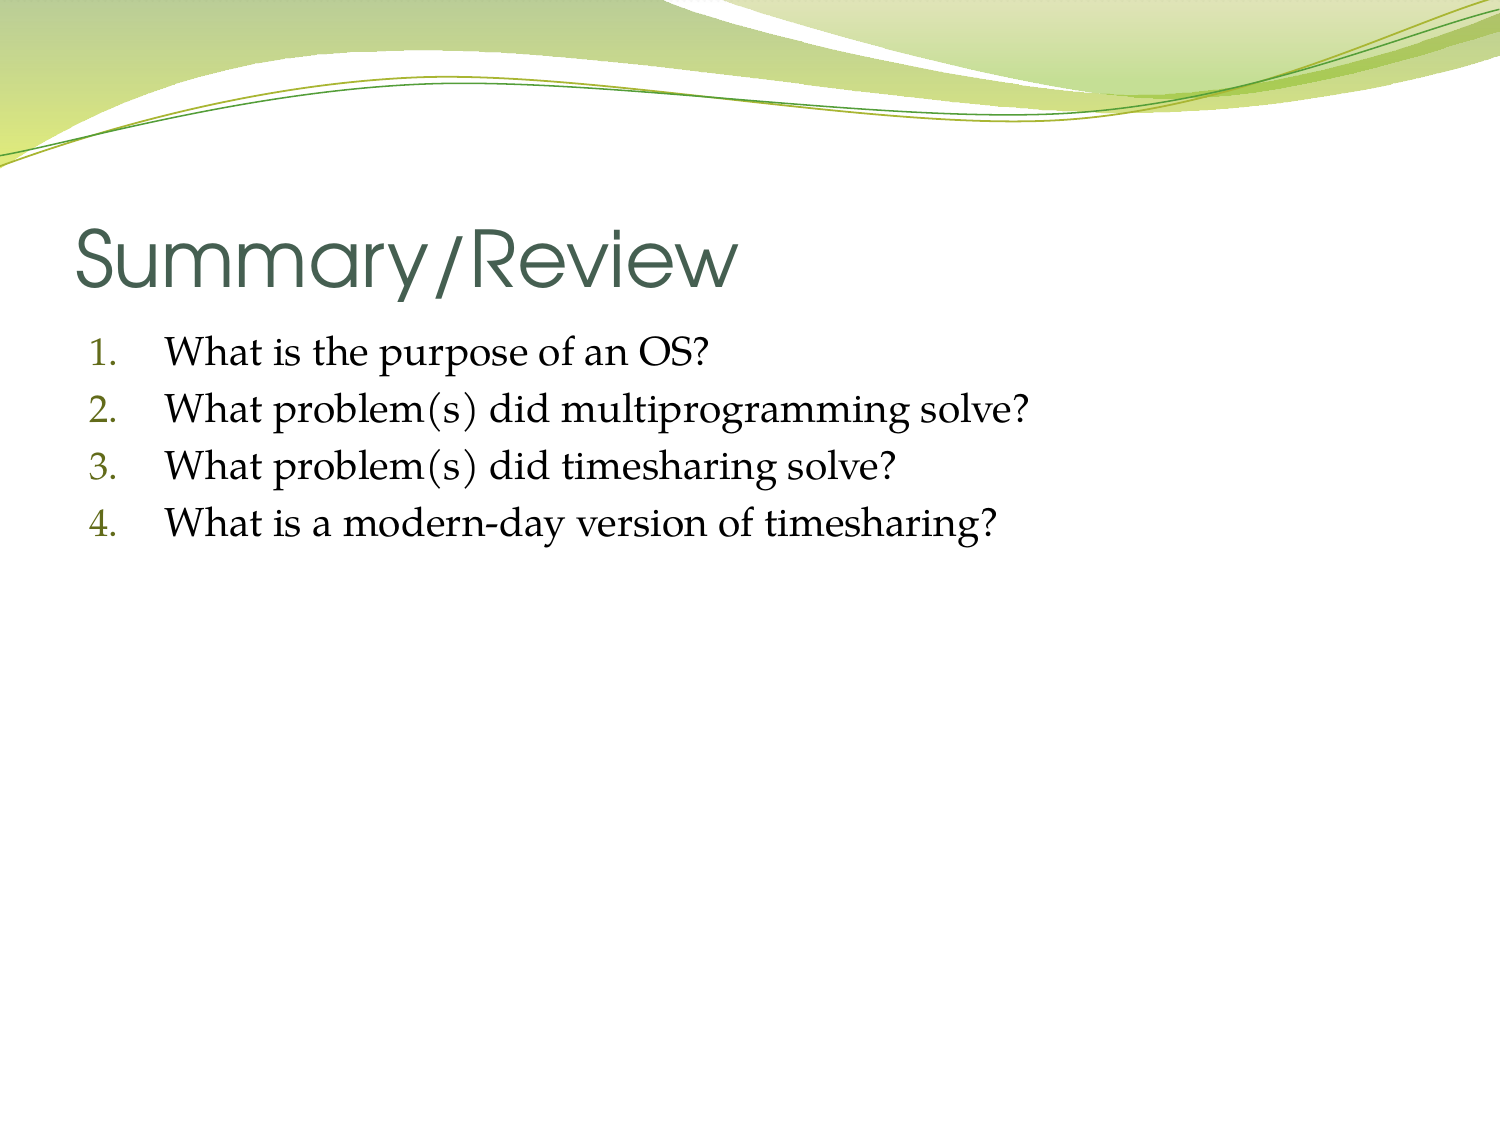

# Summary/Review
What is the purpose of an OS?
What problem(s) did multiprogramming solve?
What problem(s) did timesharing solve?
What is a modern-day version of timesharing?